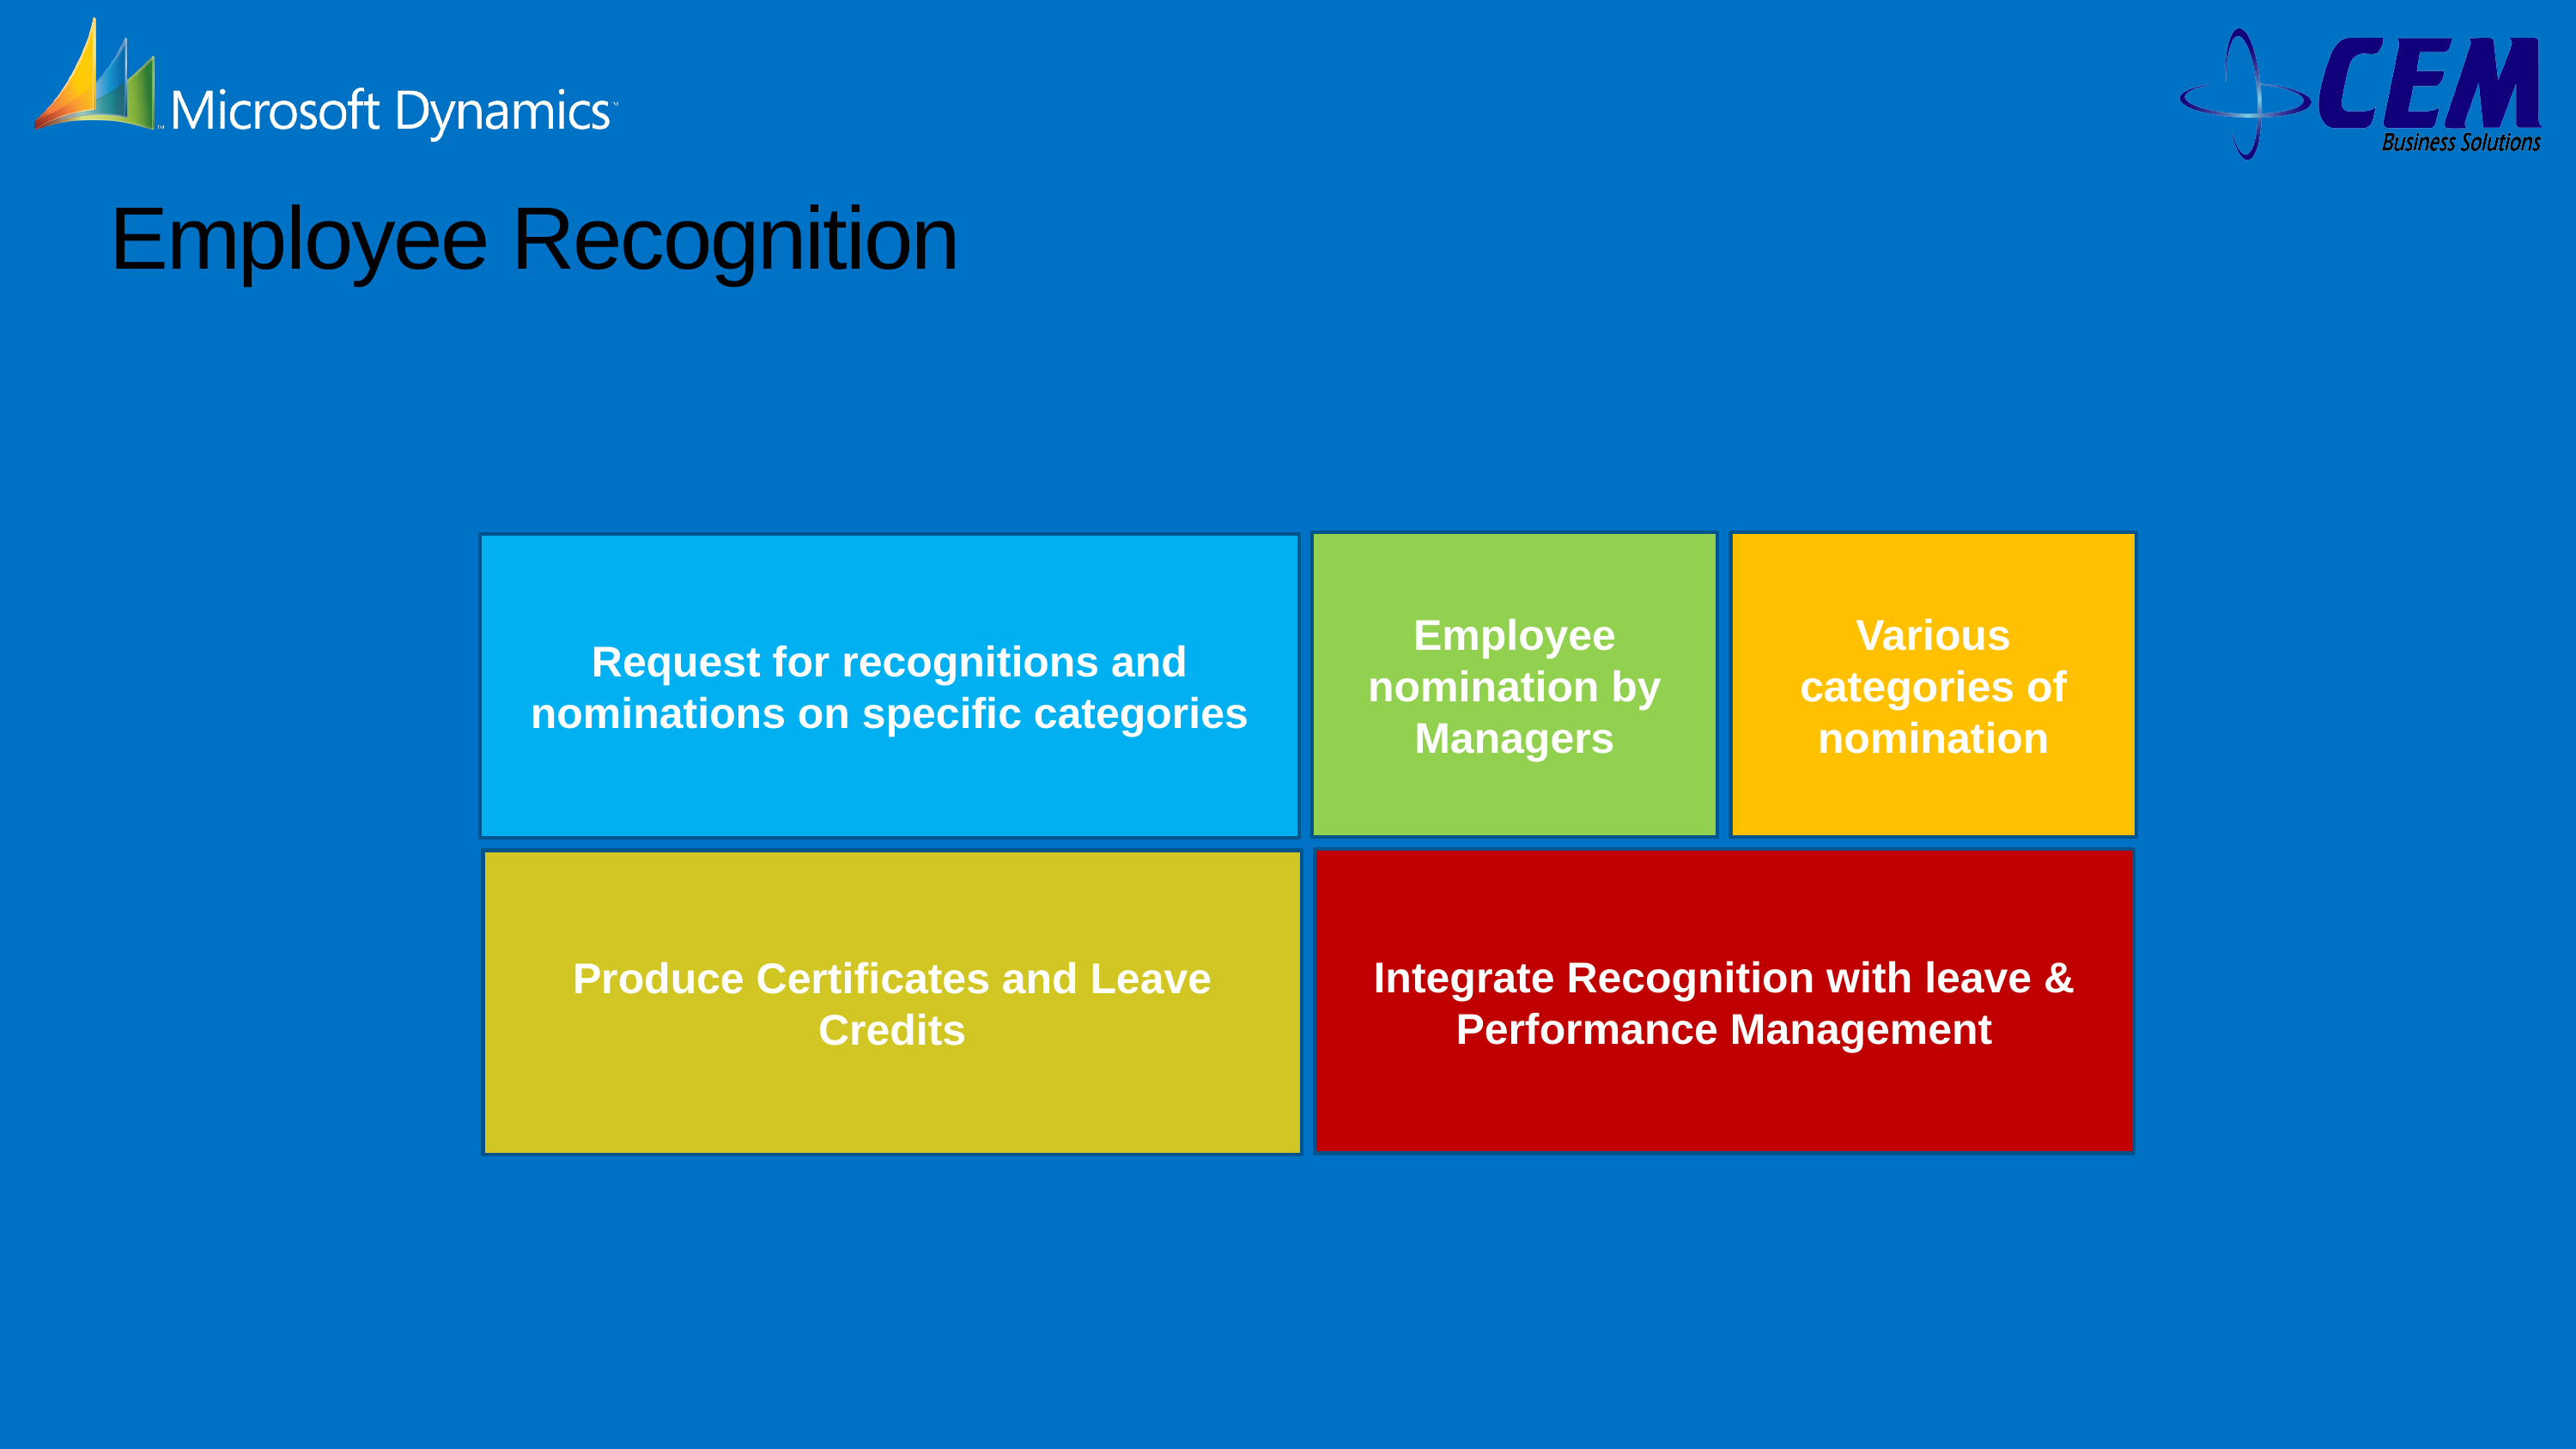

# Employee Recognition

Employee nomination by Managers
Various categories of nomination
Request for recognitions and nominations on specific categories
Integrate Recognition with leave & Performance Management
Produce Certificates and Leave Credits